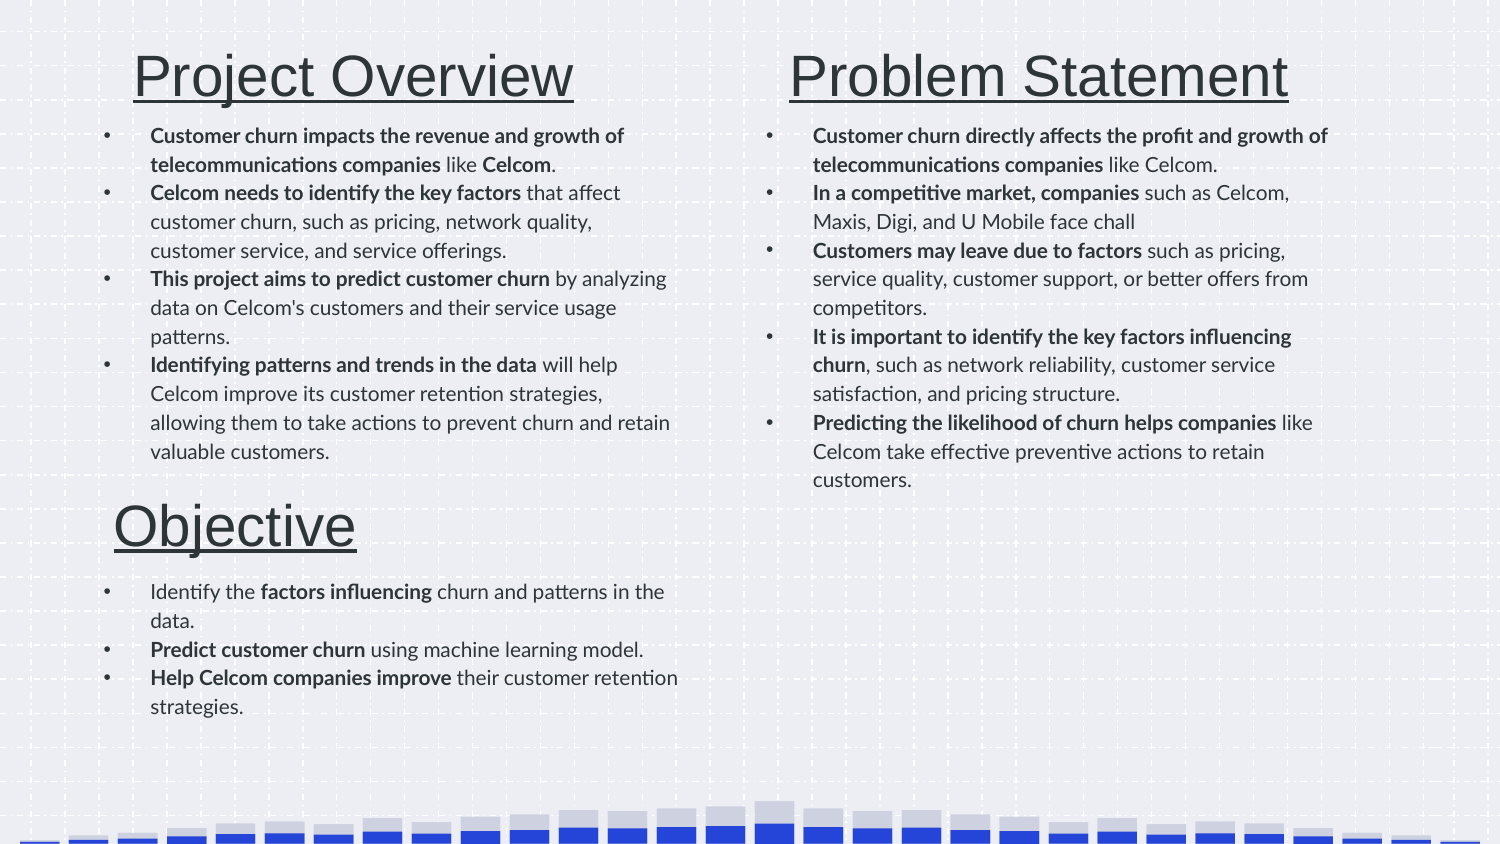

# Project Overview
Problem Statement
Customer churn impacts the revenue and growth of telecommunications companies like Celcom.
Celcom needs to identify the key factors that affect customer churn, such as pricing, network quality, customer service, and service offerings.
This project aims to predict customer churn by analyzing data on Celcom's customers and their service usage patterns.
Identifying patterns and trends in the data will help Celcom improve its customer retention strategies, allowing them to take actions to prevent churn and retain valuable customers.
Customer churn directly affects the profit and growth of telecommunications companies like Celcom.
In a competitive market, companies such as Celcom, Maxis, Digi, and U Mobile face chall
Customers may leave due to factors such as pricing, service quality, customer support, or better offers from competitors.
It is important to identify the key factors influencing churn, such as network reliability, customer service satisfaction, and pricing structure.
Predicting the likelihood of churn helps companies like Celcom take effective preventive actions to retain customers.
Objective
Identify the factors influencing churn and patterns in the data.
Predict customer churn using machine learning model.
Help Celcom companies improve their customer retention strategies.